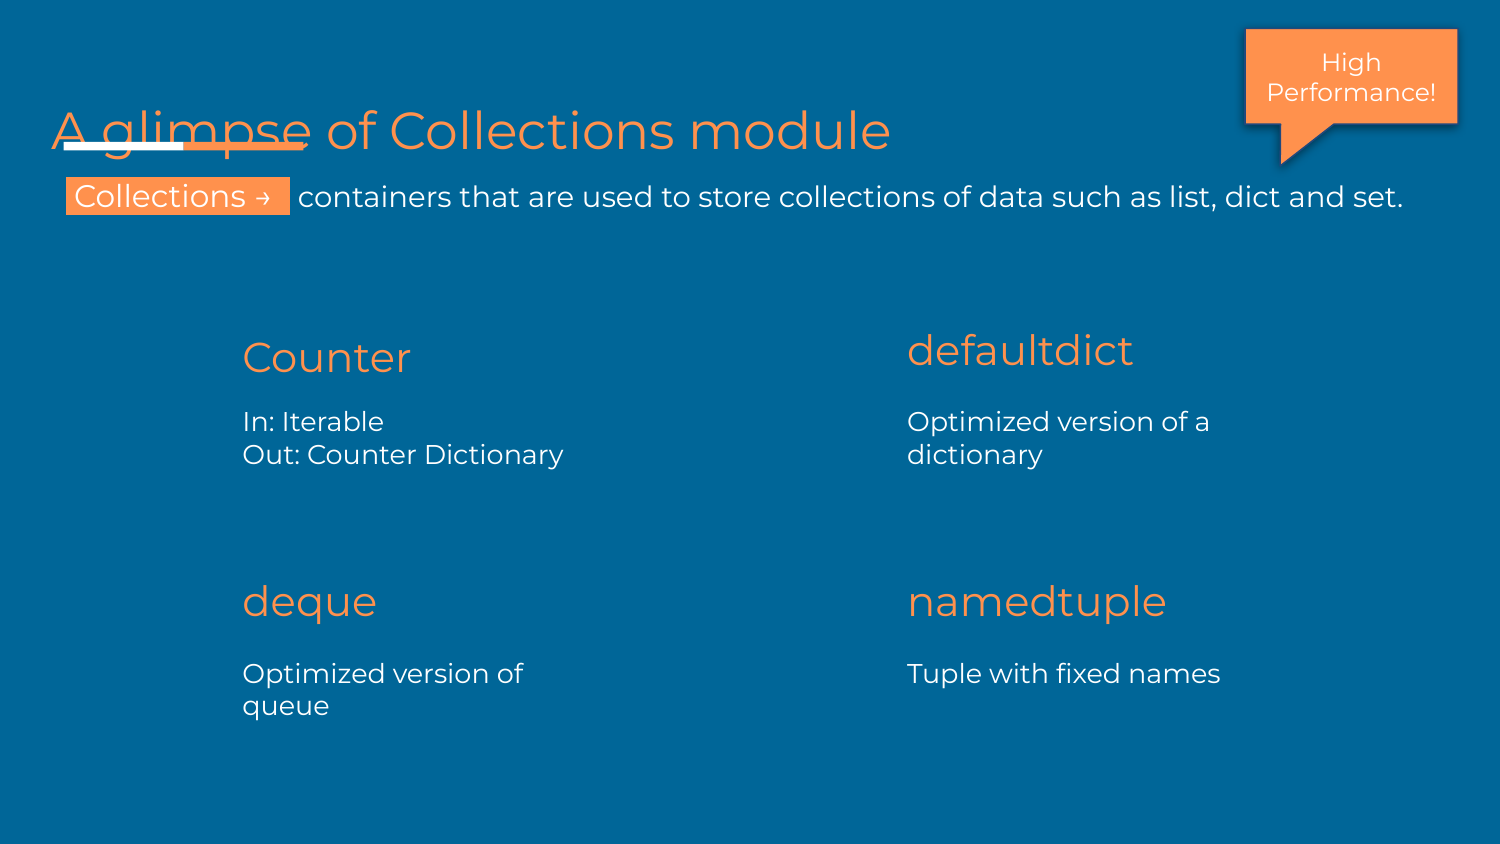

High Performance!

A glimpse of Collections module

 Collections →   containers that are used to store collections of data such as list, dict and set.
defaultdict
Counter
In: Iterable
Out: Counter Dictionary
Optimized version of a dictionary
deque
namedtuple
Optimized version of queue
Tuple with fixed names